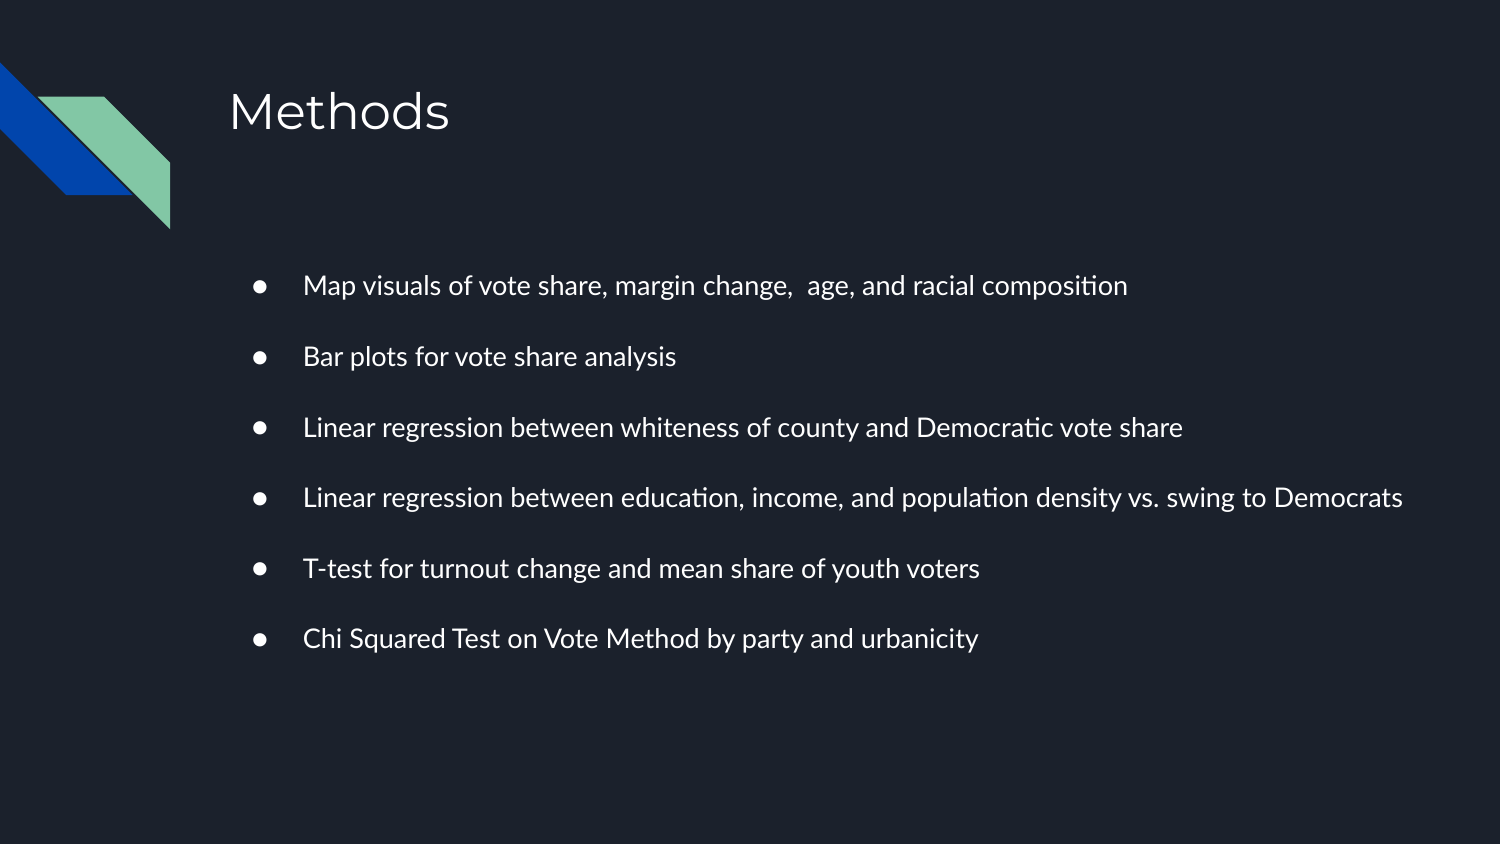

# Methods

Map visuals of vote share, margin change,  age, and racial composition
Bar plots for vote share analysis
Linear regression between whiteness of county and Democratic vote share
Linear regression between education, income, and population density vs. swing to Democrats
T-test for turnout change and mean share of youth voters
Chi Squared Test on Vote Method by party and urbanicity